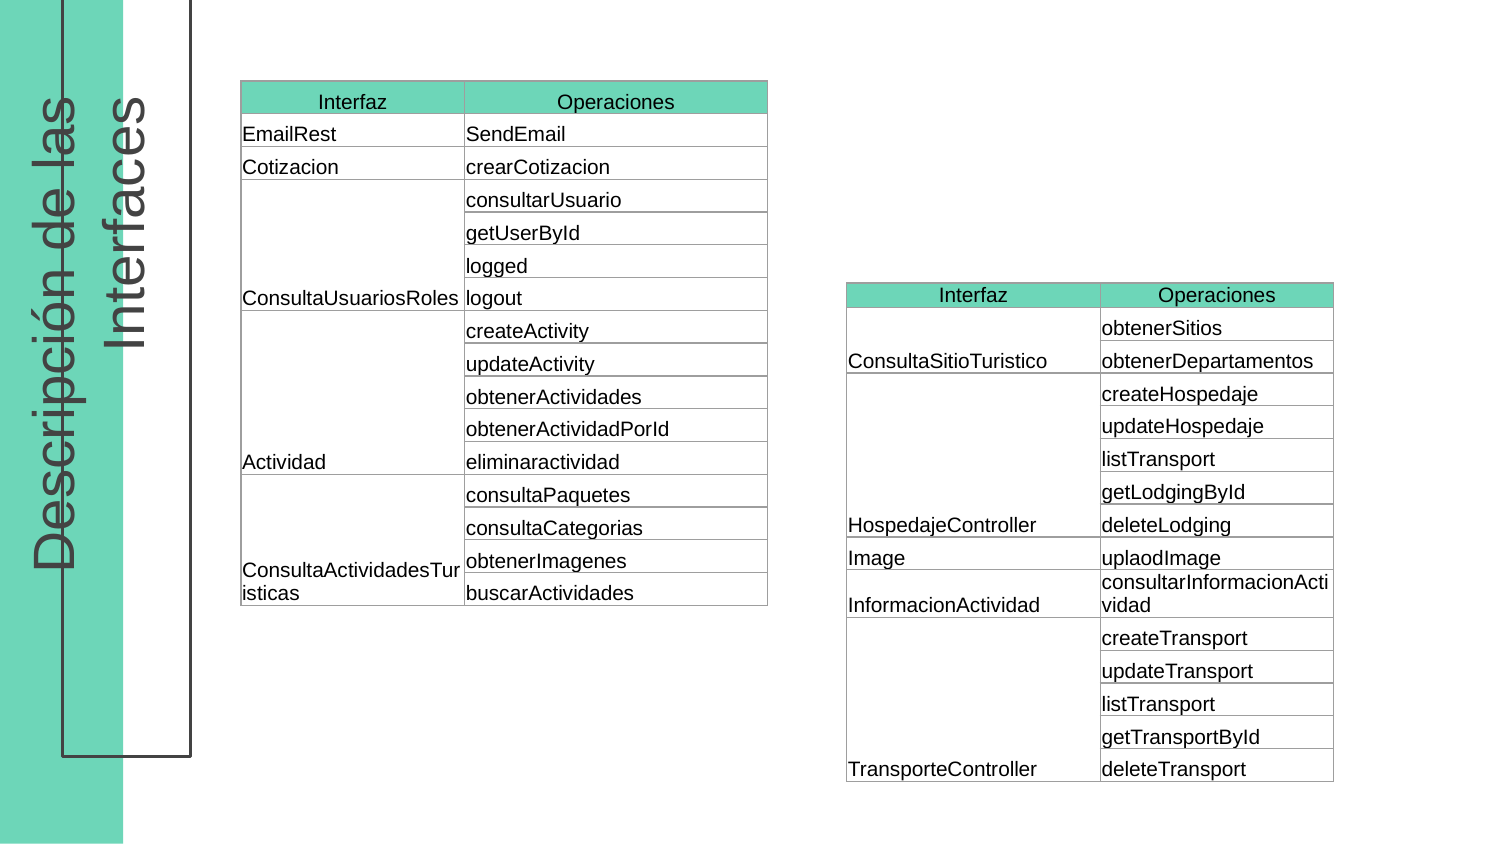

| Interfaz | Operaciones |
| --- | --- |
| EmailRest | SendEmail |
| Cotizacion | crearCotizacion |
| ConsultaUsuariosRoles | consultarUsuario |
|  | getUserById |
|  | logged |
|  | logout |
| Actividad | createActivity |
|  | updateActivity |
|  | obtenerActividades |
|  | obtenerActividadPorId |
|  | eliminaractividad |
| ConsultaActividadesTuristicas | consultaPaquetes |
|  | consultaCategorias |
|  | obtenerImagenes |
|  | buscarActividades |
| Interfaz | Operaciones |
| --- | --- |
| ConsultaSitioTuristico | obtenerSitios |
|  | obtenerDepartamentos |
| HospedajeController | createHospedaje |
|  | updateHospedaje |
|  | listTransport |
|  | getLodgingById |
|  | deleteLodging |
| Image | uplaodImage |
| InformacionActividad | consultarInformacionActividad |
| TransporteController | createTransport |
|  | updateTransport |
|  | listTransport |
|  | getTransportById |
|  | deleteTransport |
# Descripción de las Interfaces